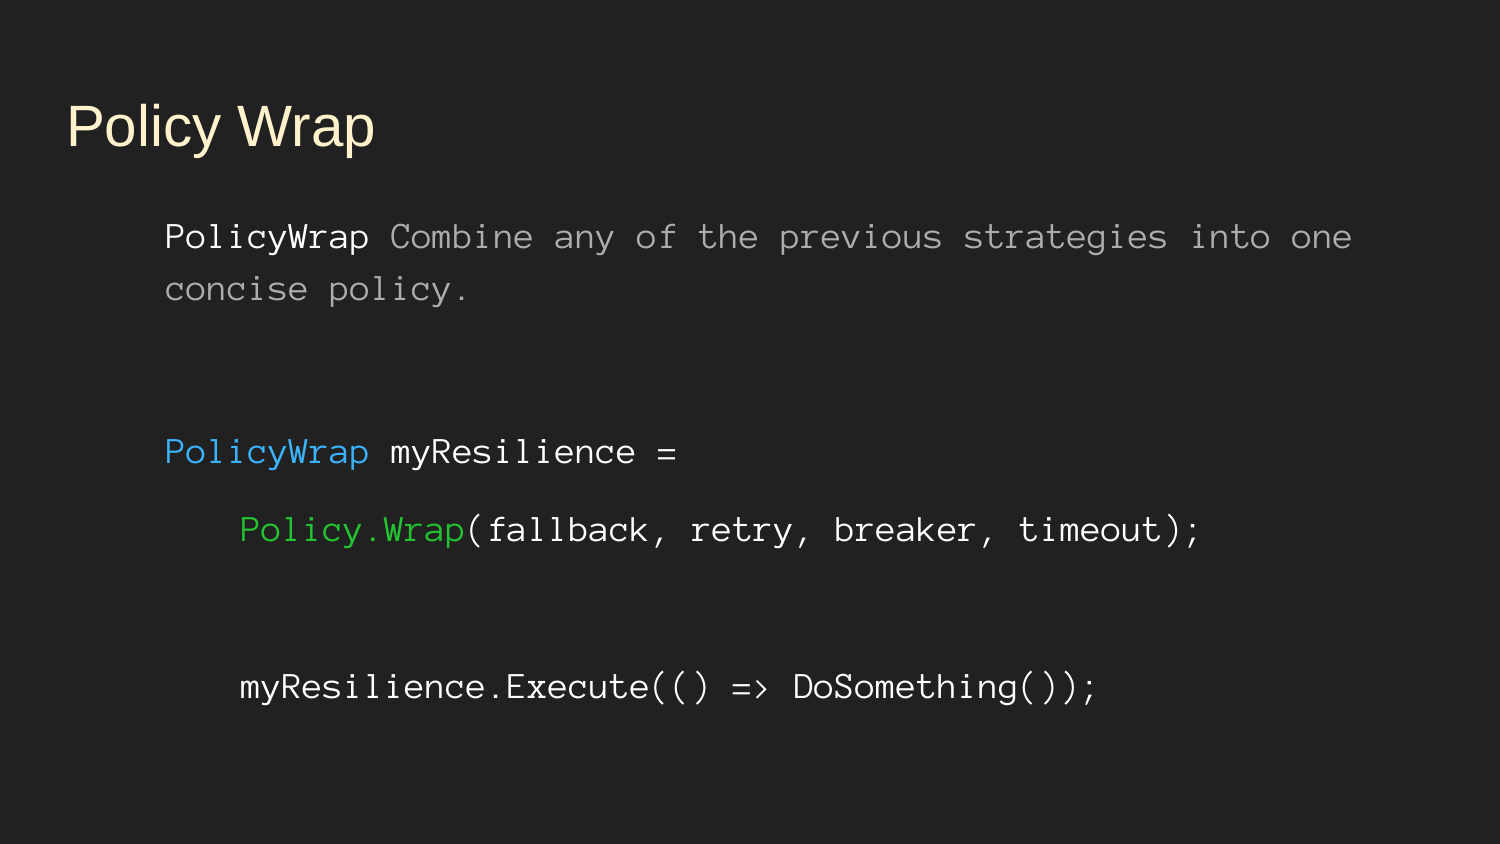

# Policy Wrap
PolicyWrap Combine any of the previous strategies into one concise policy.

PolicyWrap myResilience =
Policy.Wrap(fallback, retry, breaker, timeout);

myResilience.Execute(() => DoSomething());